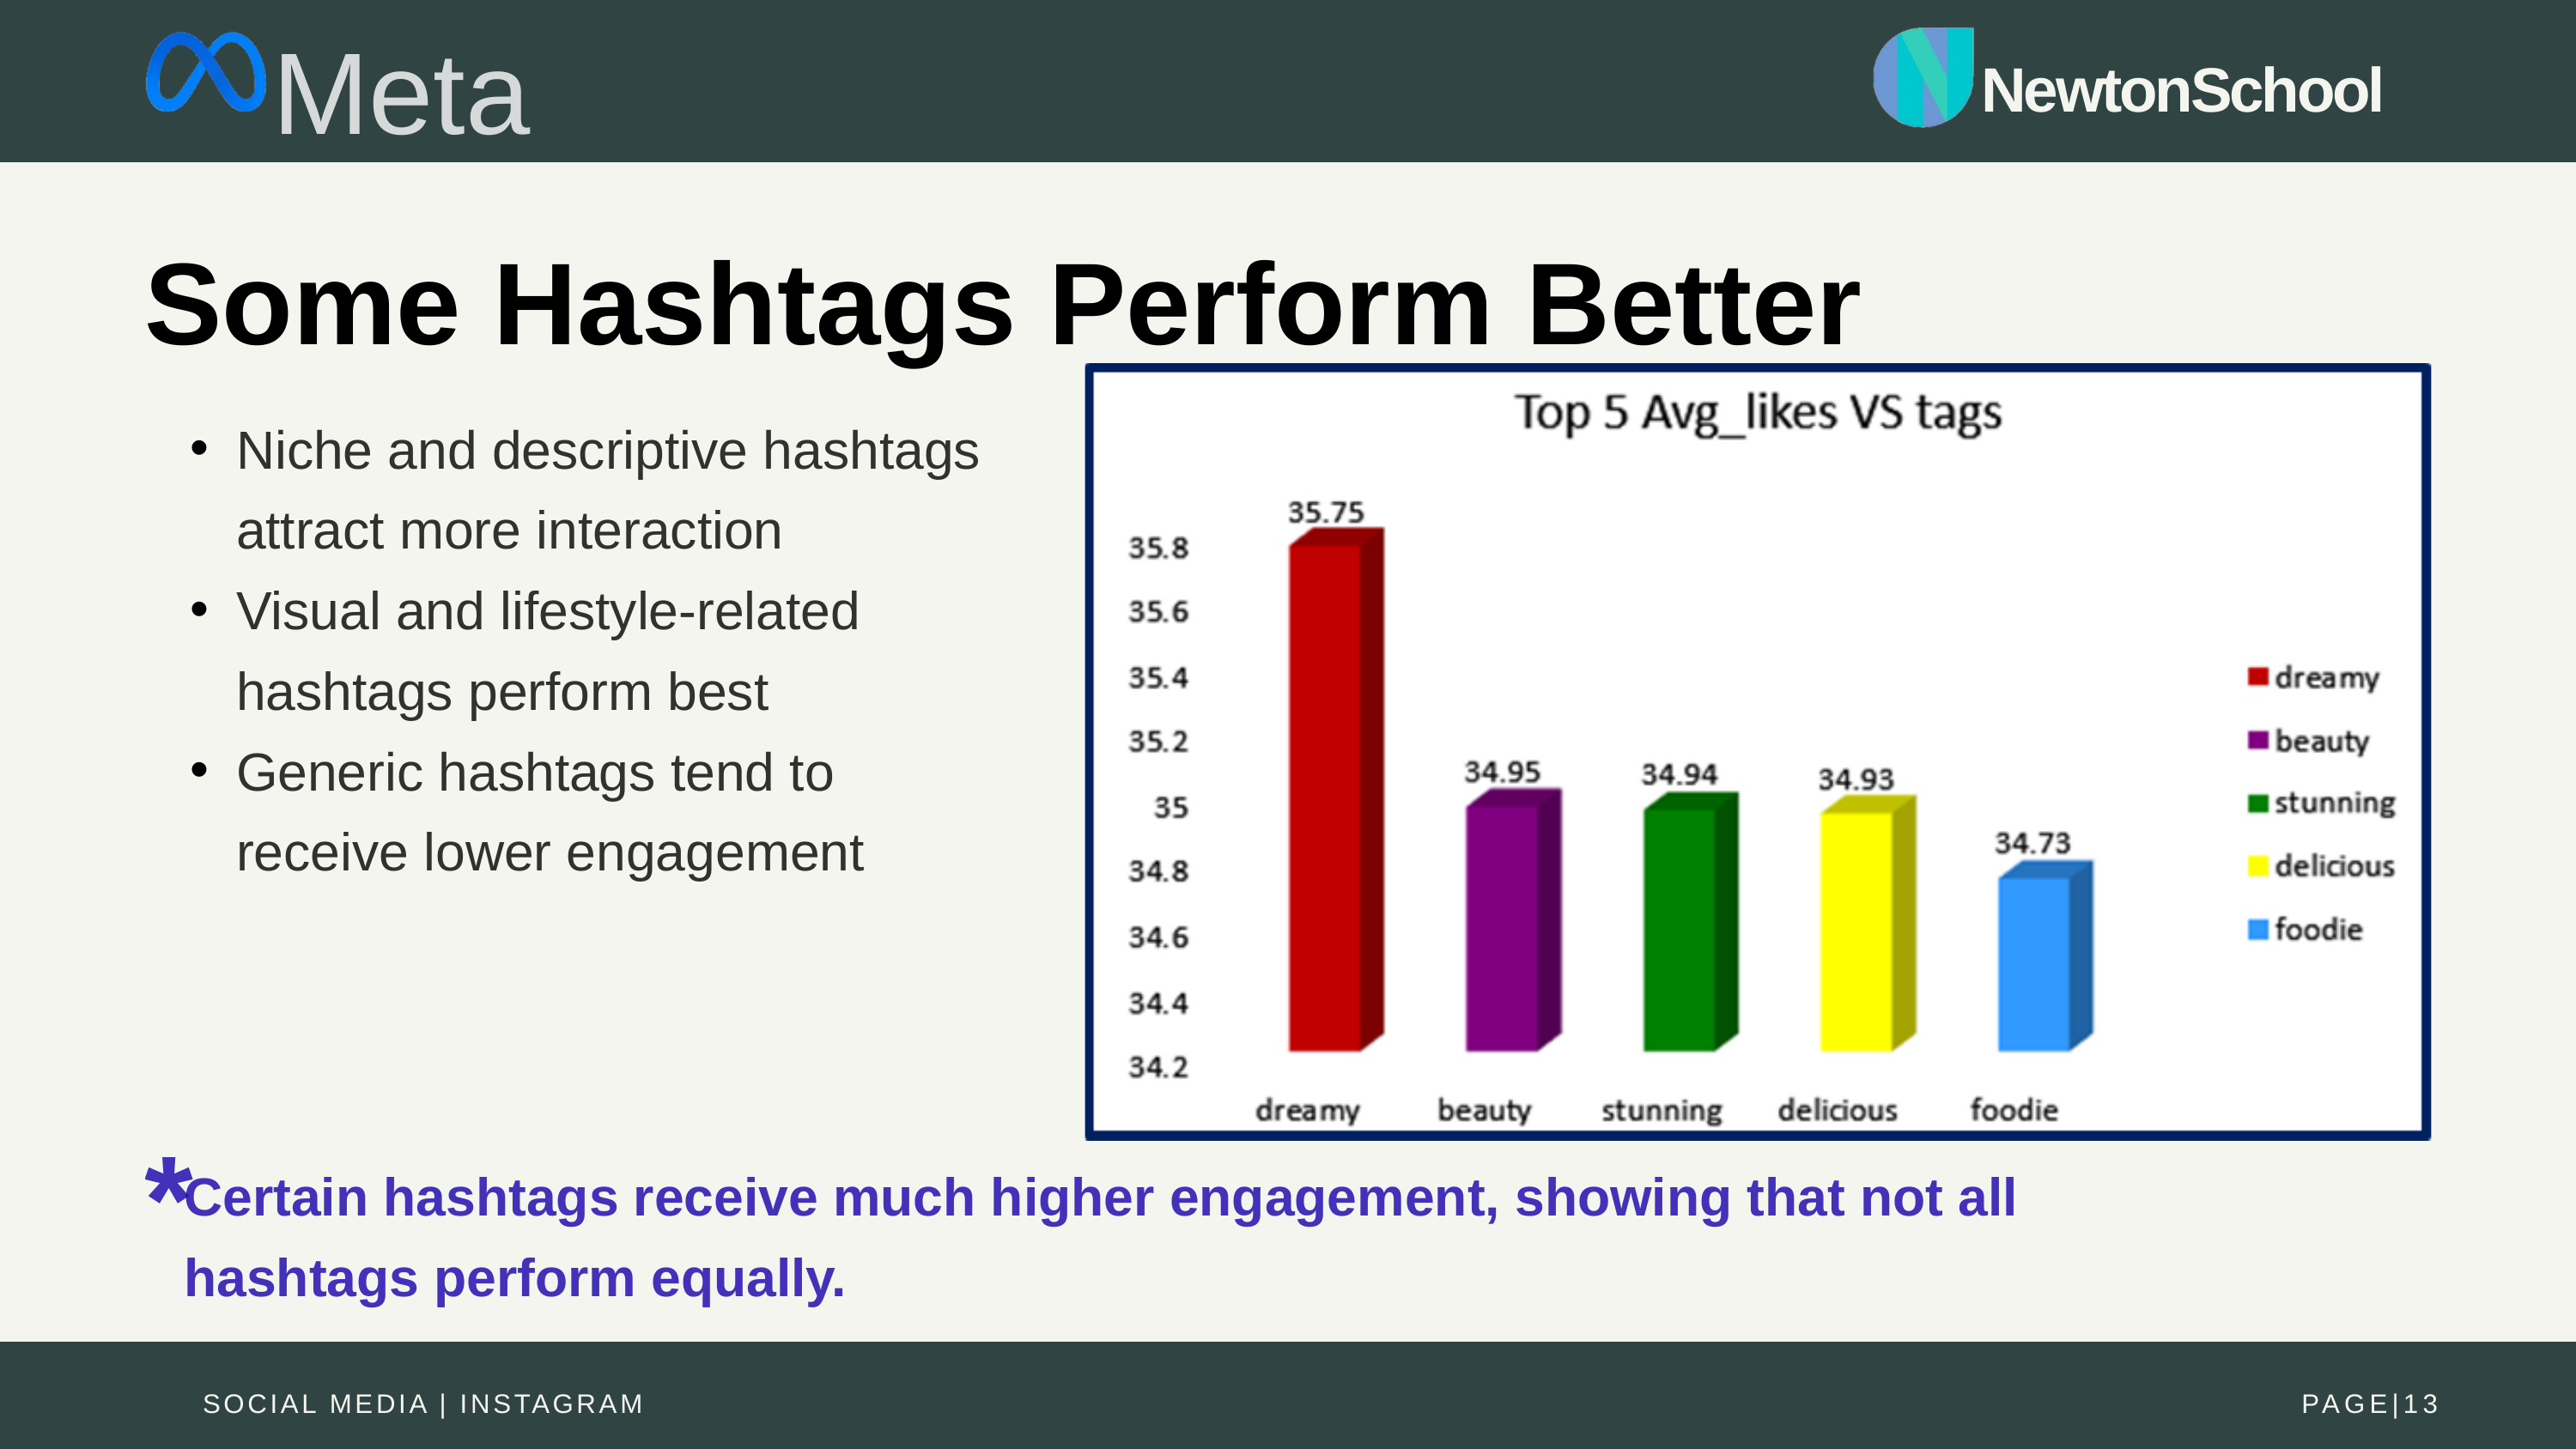

Meta

NewtonSchool
Some Hashtags Perform Better

Niche and descriptive hashtags attract more interaction
Visual and lifestyle-related hashtags perform best
Generic hashtags tend to receive lower engagement
*
Certain hashtags receive much higher engagement, showing that not all hashtags perform equally.

SOCIAL MEDIA | INSTAGRAM
PAGE|13